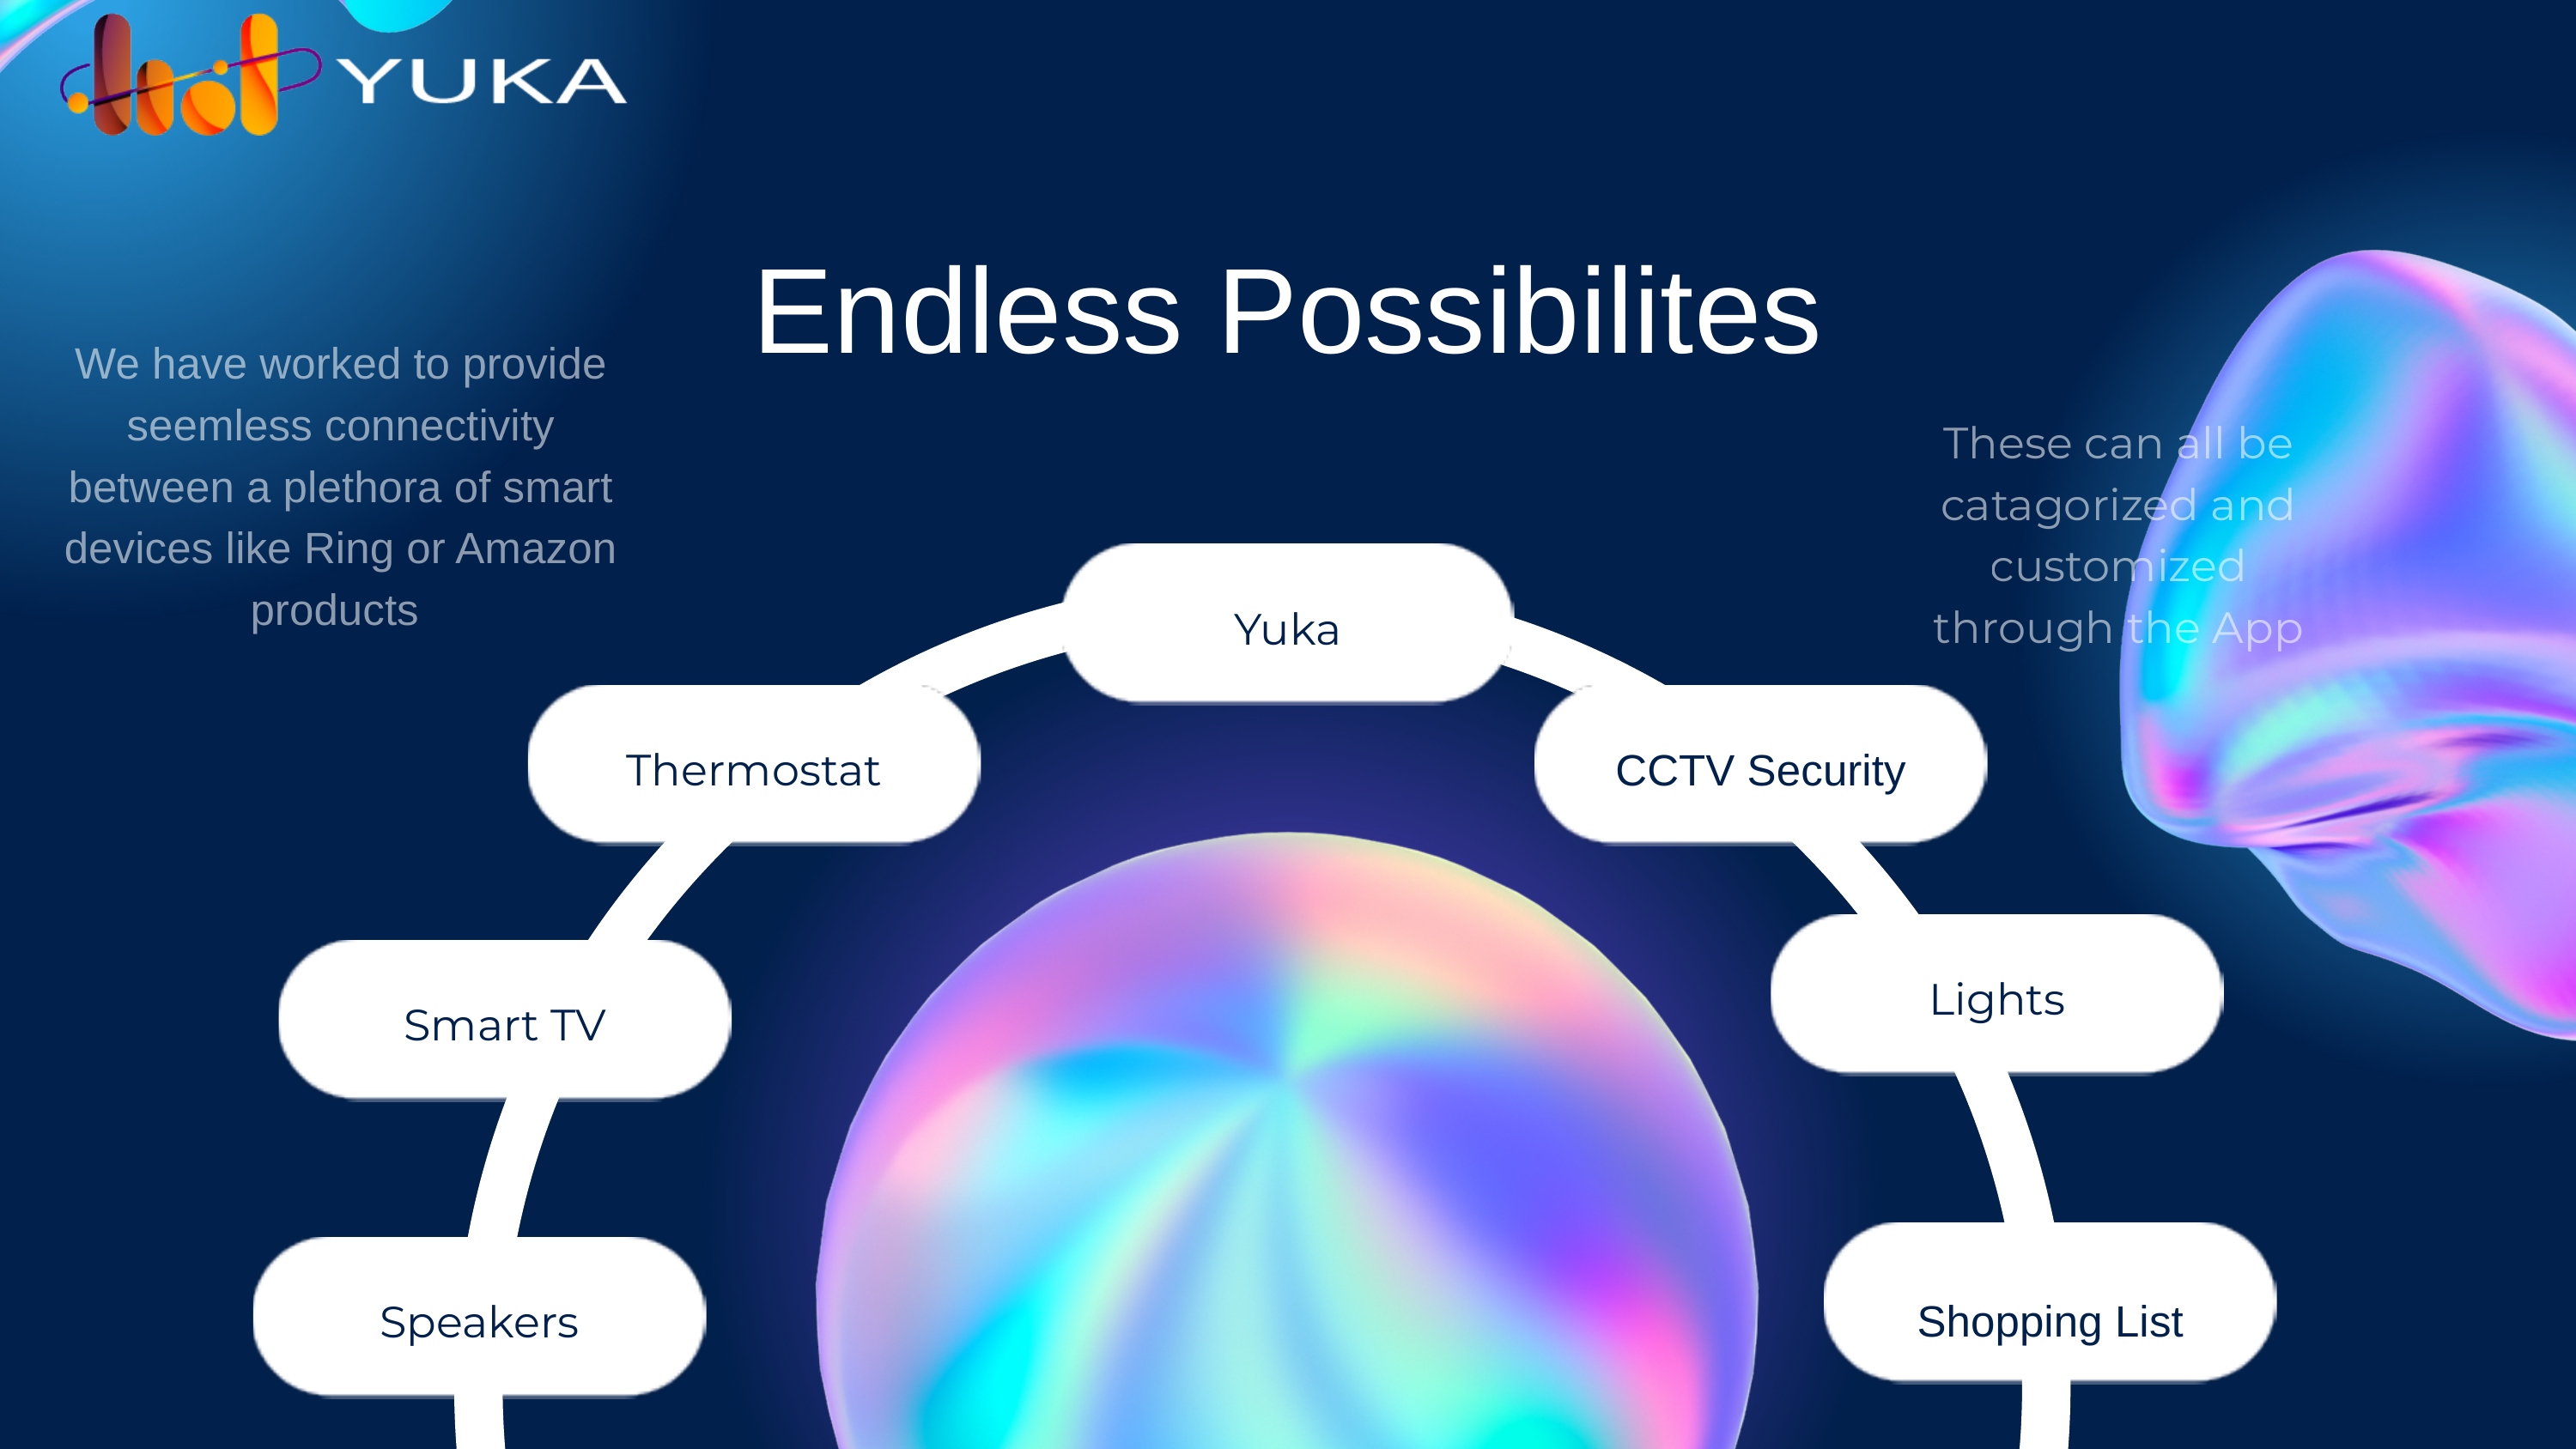

Endless Possibilites

We have worked to provide seemless connectivity between a plethora of smart devices like Ring or Amazon products
These can all be catagorized and customized through the App

Yuka

Thermostat
CCTV Security

Lights
Smart TV

Shopping List
Speakers